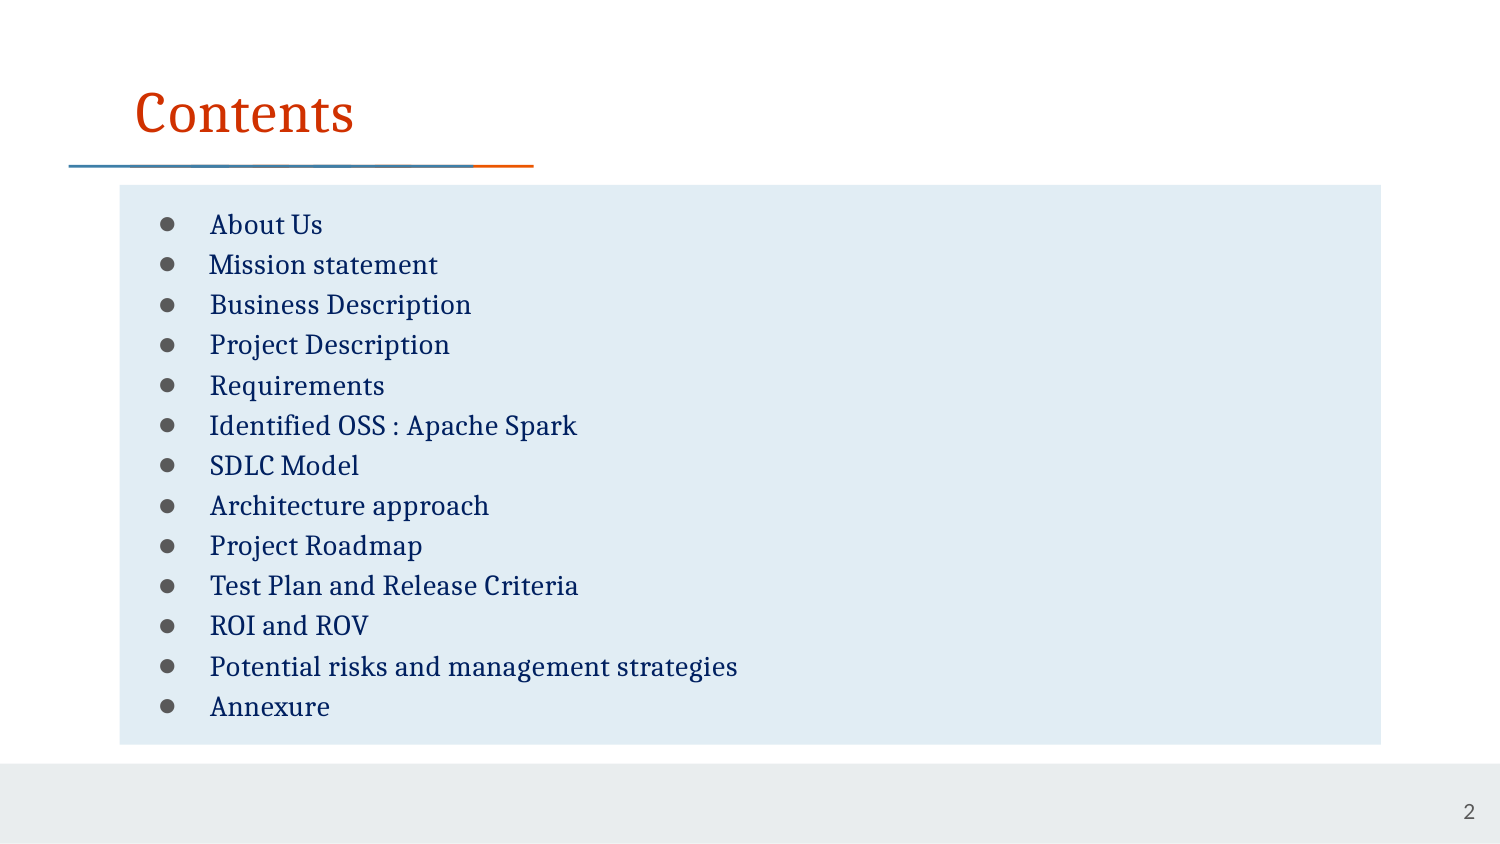

# Contents
About Us
Mission statement
Business Description
Project Description
Requirements
Identified OSS : Apache Spark
SDLC Model
Architecture approach
Project Roadmap
Test Plan and Release Criteria
ROI and ROV
Potential risks and management strategies
Annexure
2